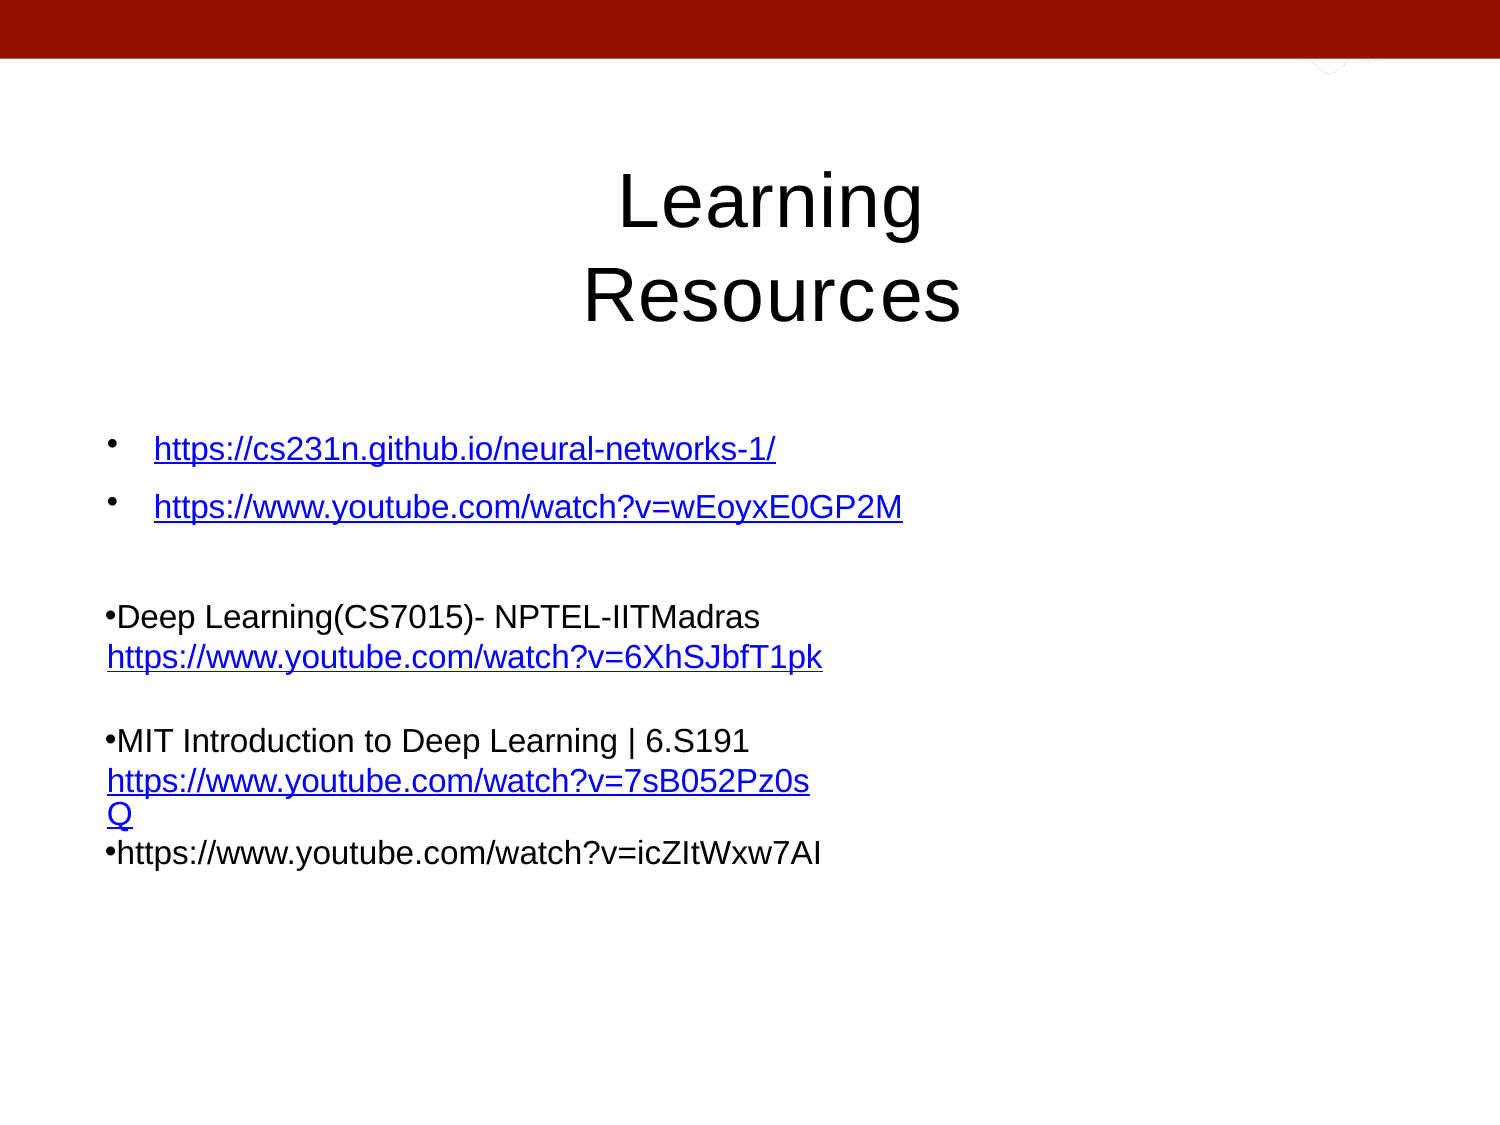

# Learning  Resources
https://cs231n.github.io/neural-networks-1/
https://www.youtube.com/watch?v=wEoyxE0GP2M

Deep Learning(CS7015)- NPTEL-IITMadras  https://www.youtube.com/watch?v=6XhSJbfT1pk

MIT Introduction to Deep Learning | 6.S191  https://www.youtube.com/watch?v=7sB052Pz0sQ
https://www.youtube.com/watch?v=icZItWxw7AI